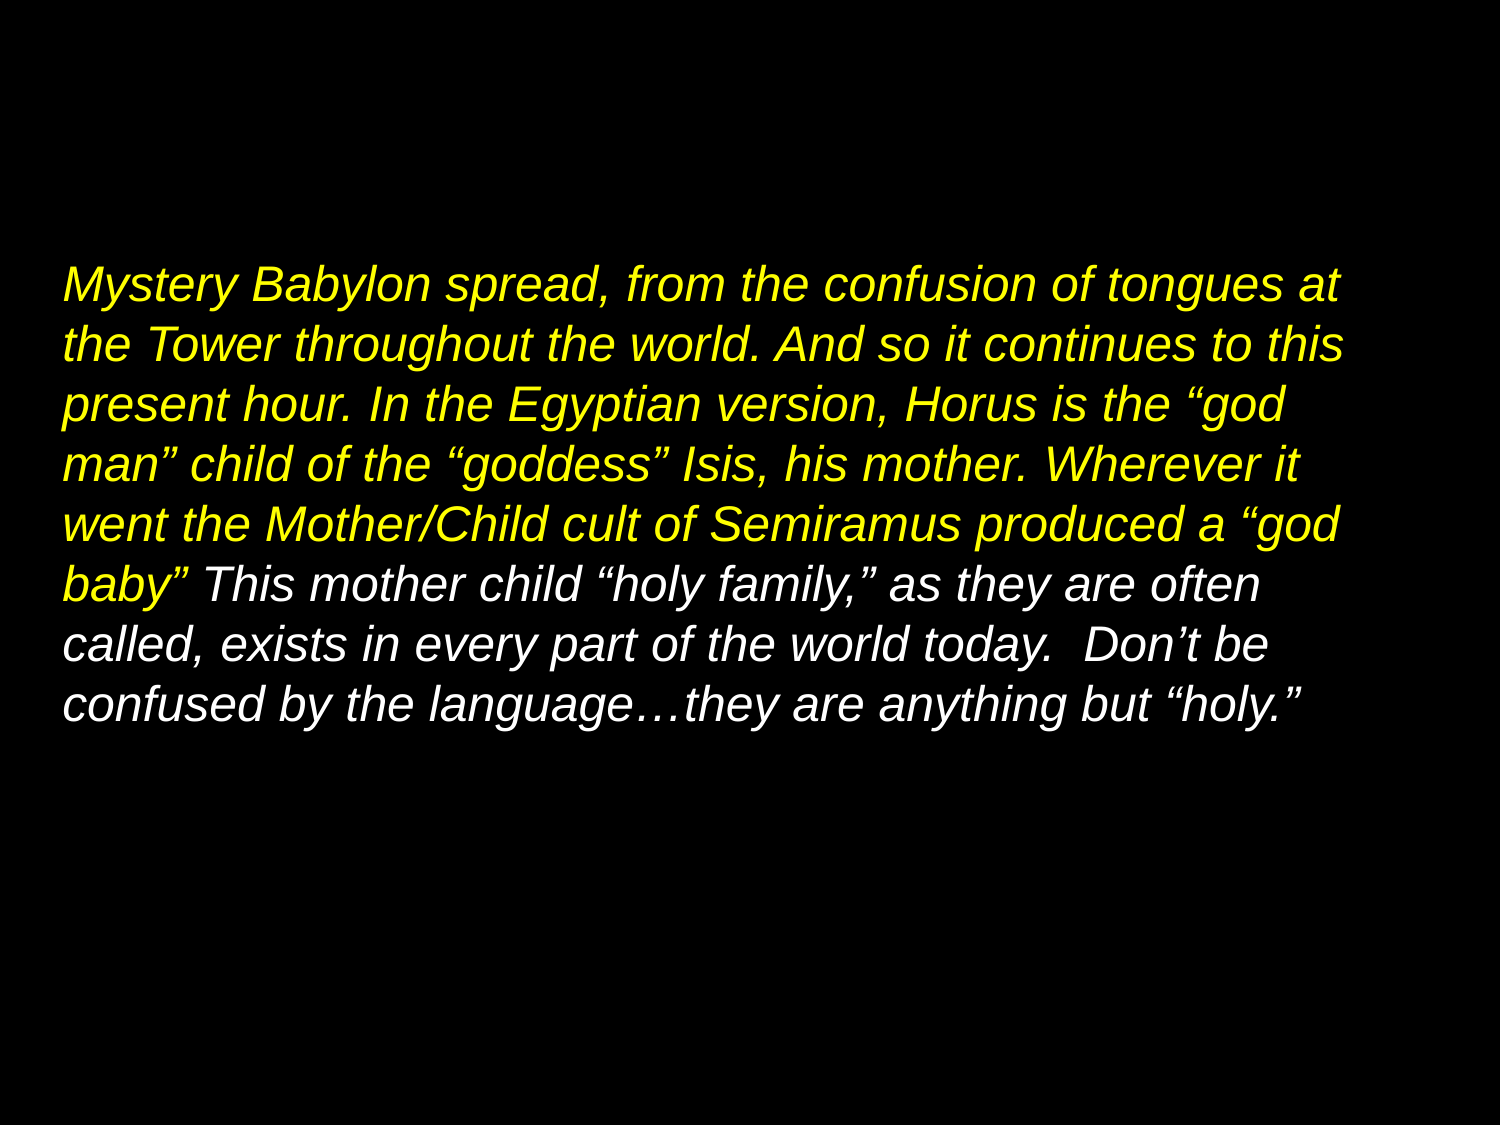

Mystery Babylon spread, from the confusion of tongues at the Tower throughout the world. And so it continues to this present hour. In the Egyptian version, Horus is the “god man” child of the “goddess” Isis, his mother. Wherever it went the Mother/Child cult of Semiramus produced a “god baby” This mother child “holy family,” as they are often called, exists in every part of the world today.  Don’t be confused by the language…they are anything but “holy.”

“

A new day began on the earth…God told man to populate the earth, but